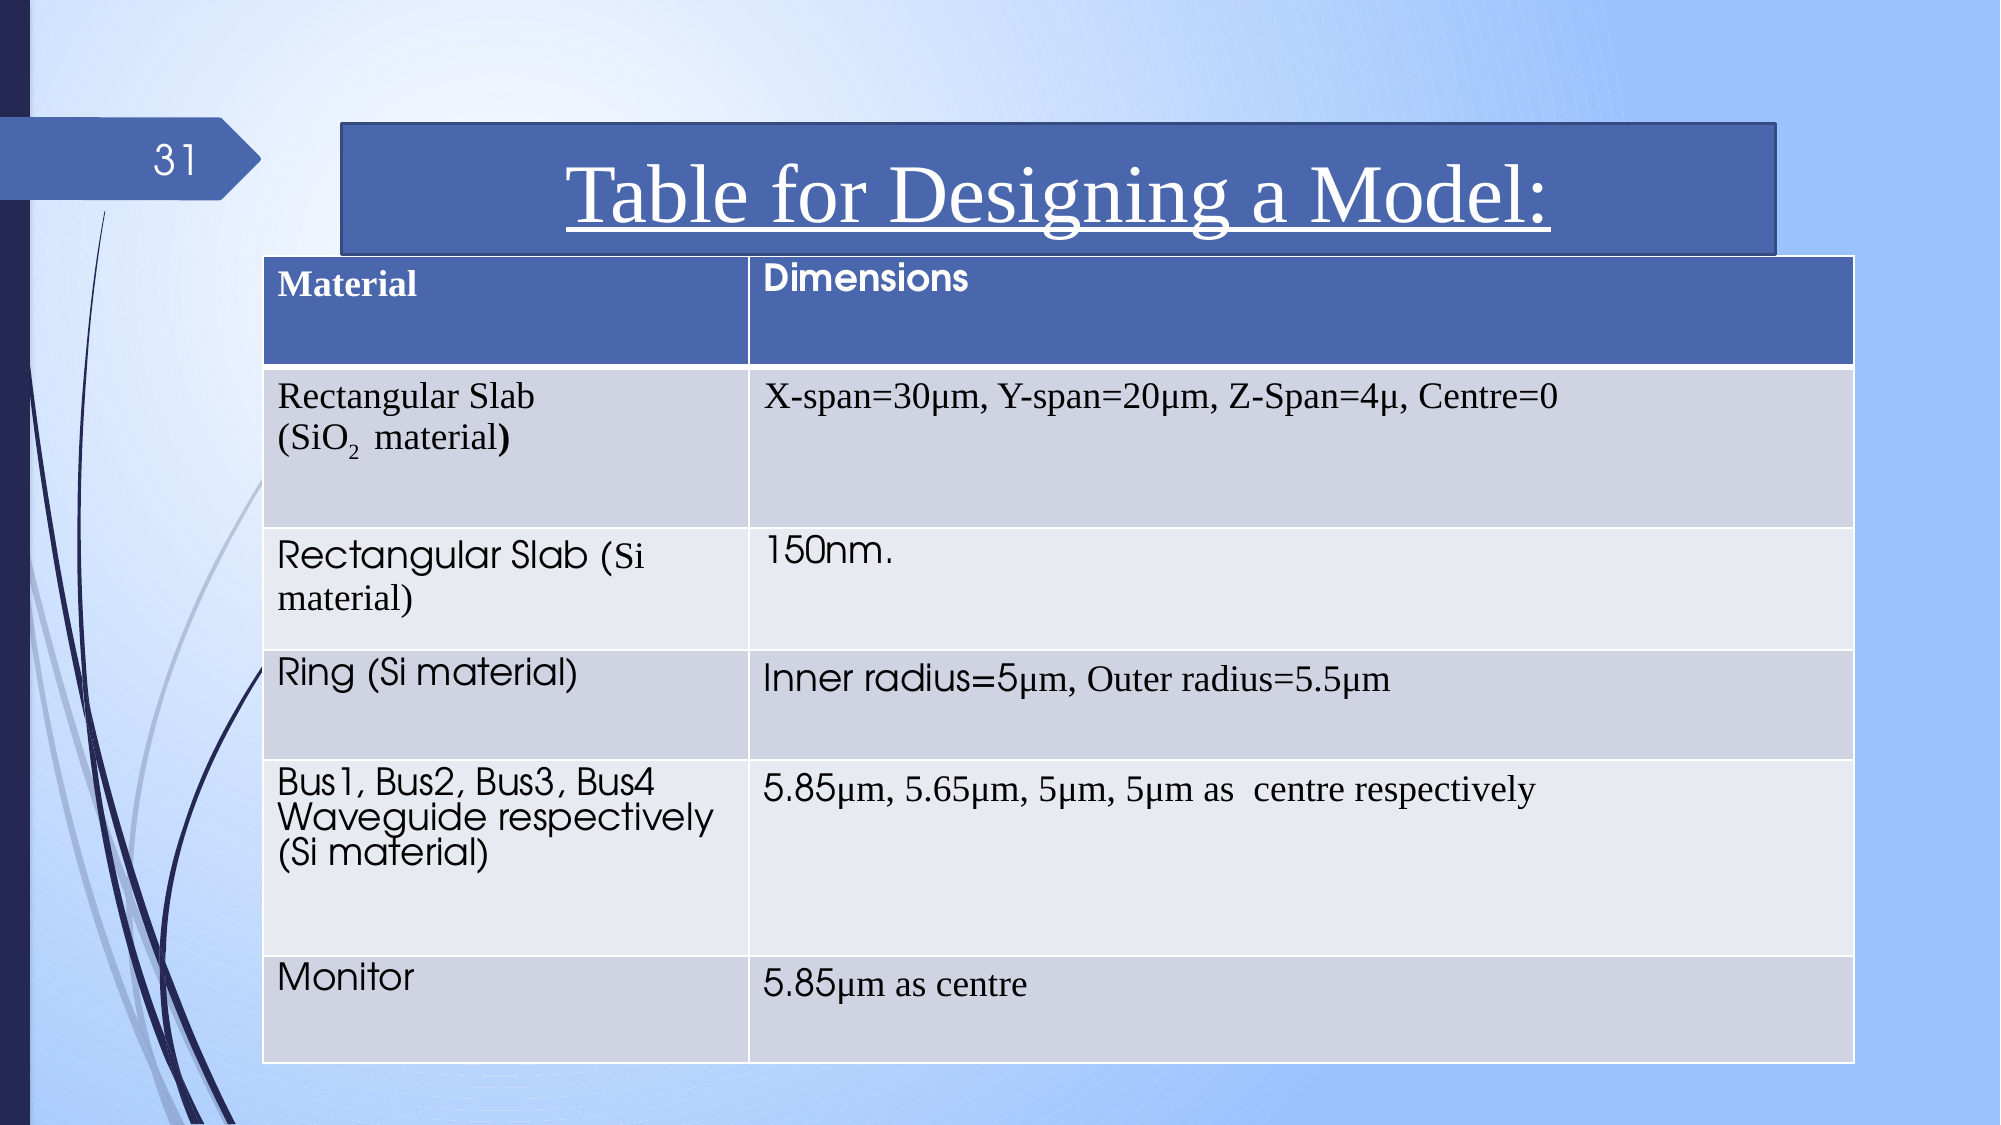

Table for Designing a Model:
31
| Material | Dimensions |
| --- | --- |
| Rectangular Slab (SiO2 material) | X-span=30μm, Y-span=20μm, Z-Span=4μ, Centre=0 |
| Rectangular Slab (Si material) | 150nm. |
| Ring (Si material) | Inner radius=5μm, Outer radius=5.5μm |
| Bus1, Bus2, Bus3, Bus4 Waveguide respectively (Si material) | 5.85μm, 5.65μm, 5μm, 5μm as centre respectively |
| Monitor | 5.85μm as centre |